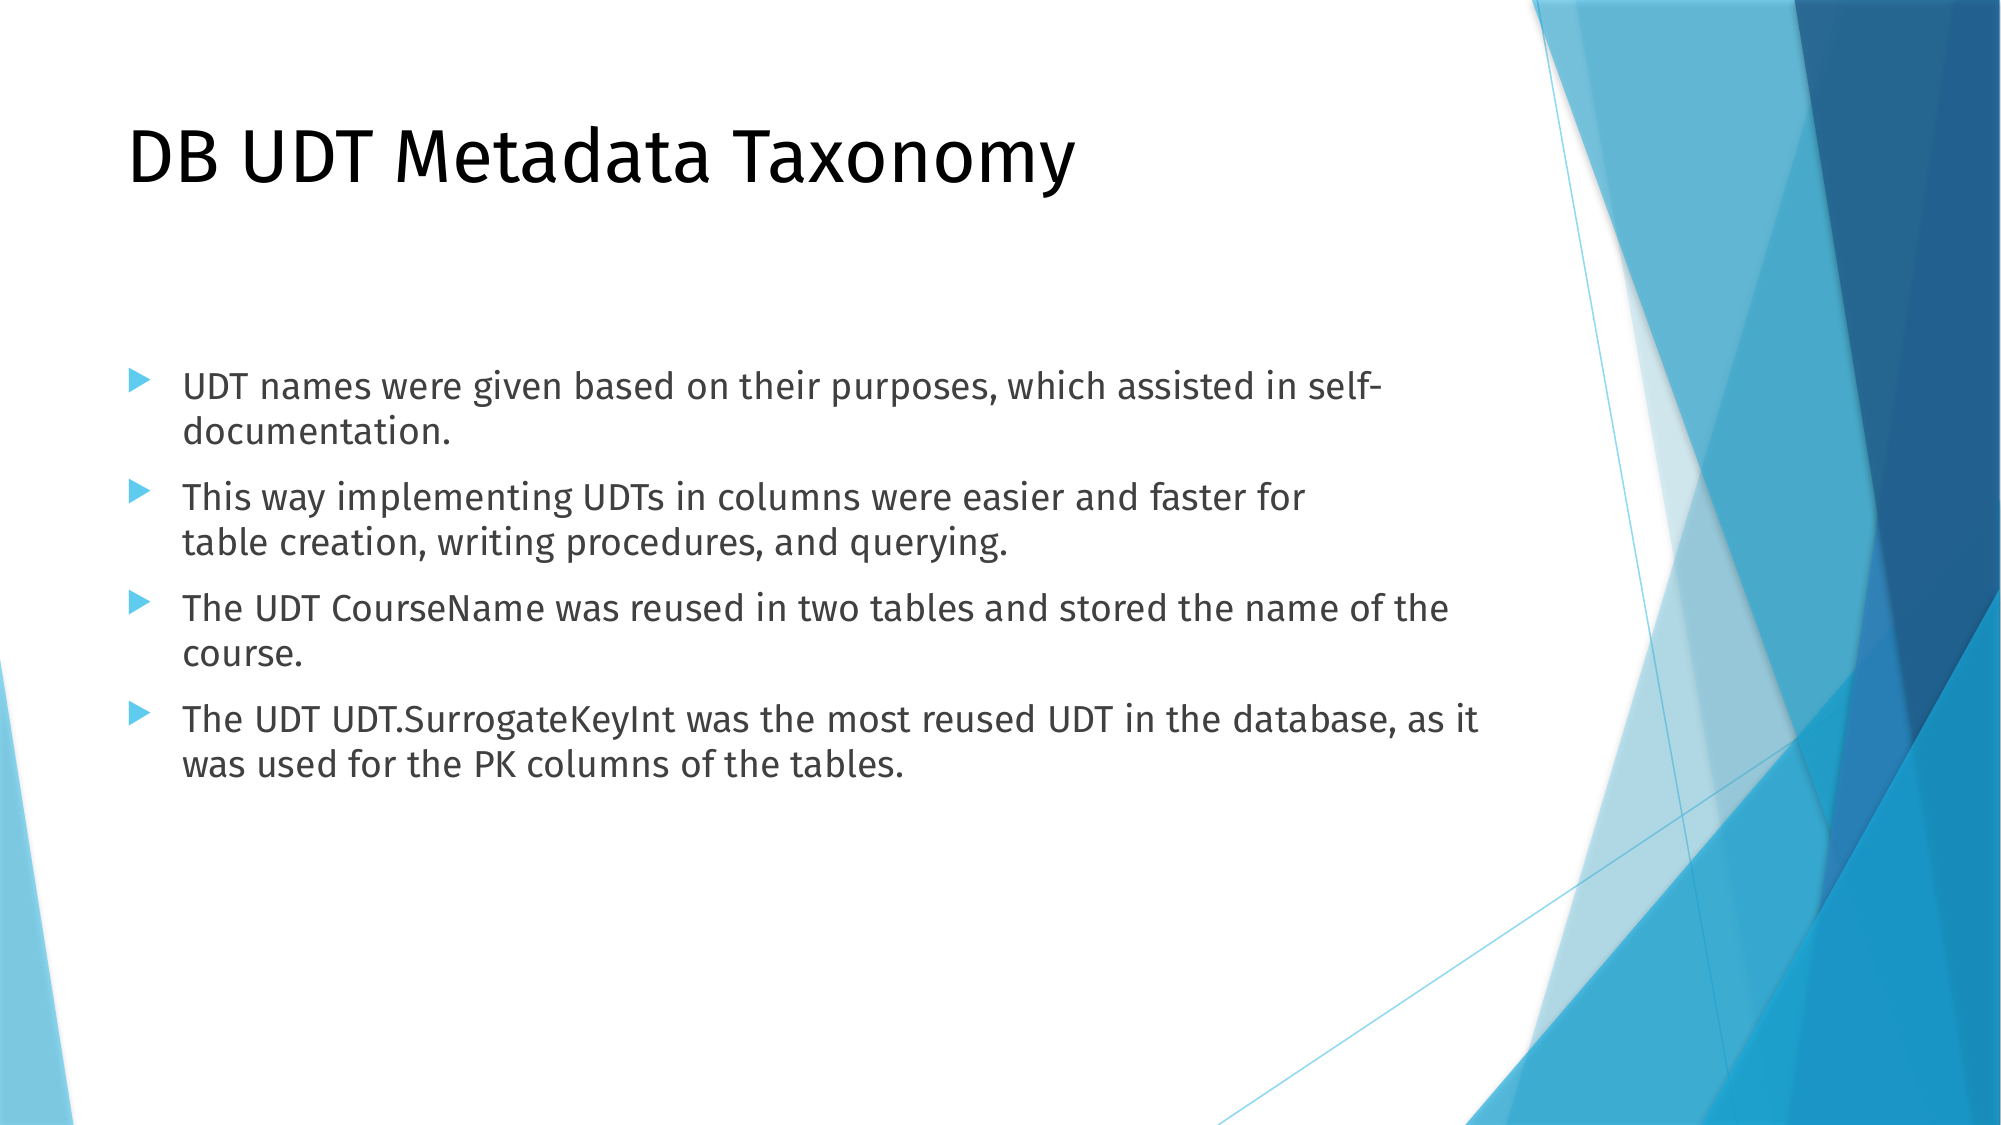

# DB UDT Metadata Taxonomy
UDT names were given based on their purposes, which assisted in self-documentation.
This way implementing UDTs in columns were easier and faster for table creation, writing procedures, and querying.
The UDT CourseName was reused in two tables and stored the name of the course.
The UDT UDT.SurrogateKeyInt was the most reused UDT in the database, as it was used for the PK columns of the tables.